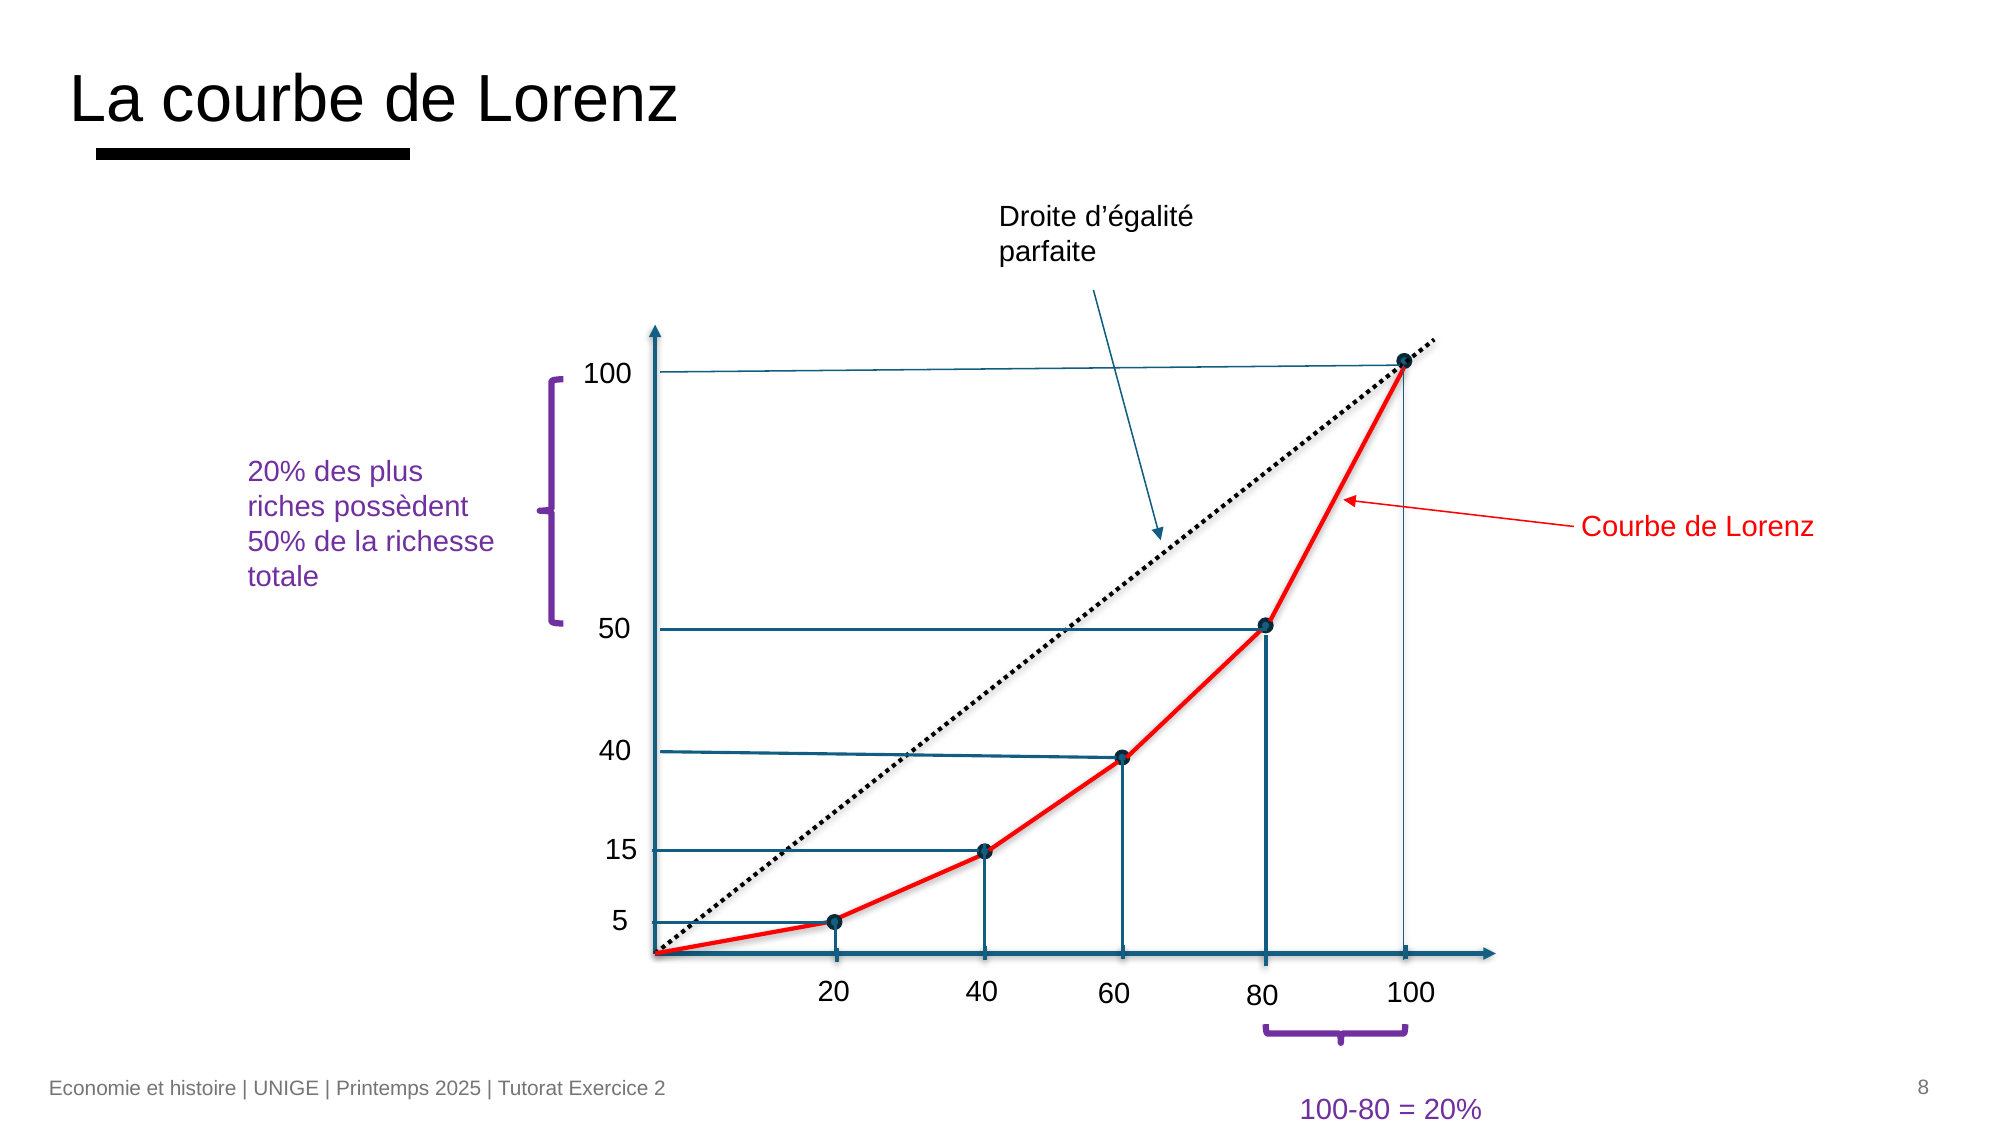

# La courbe de Lorenz
Droite d’égalité parfaite
100

20% des plus riches possèdent 50% de la richesse totale
Courbe de Lorenz
50

40

15

5

40
20
100
60
80
8
Economie et histoire | UNIGE | Printemps 2025 | Tutorat Exercice 2
100-80 = 20%